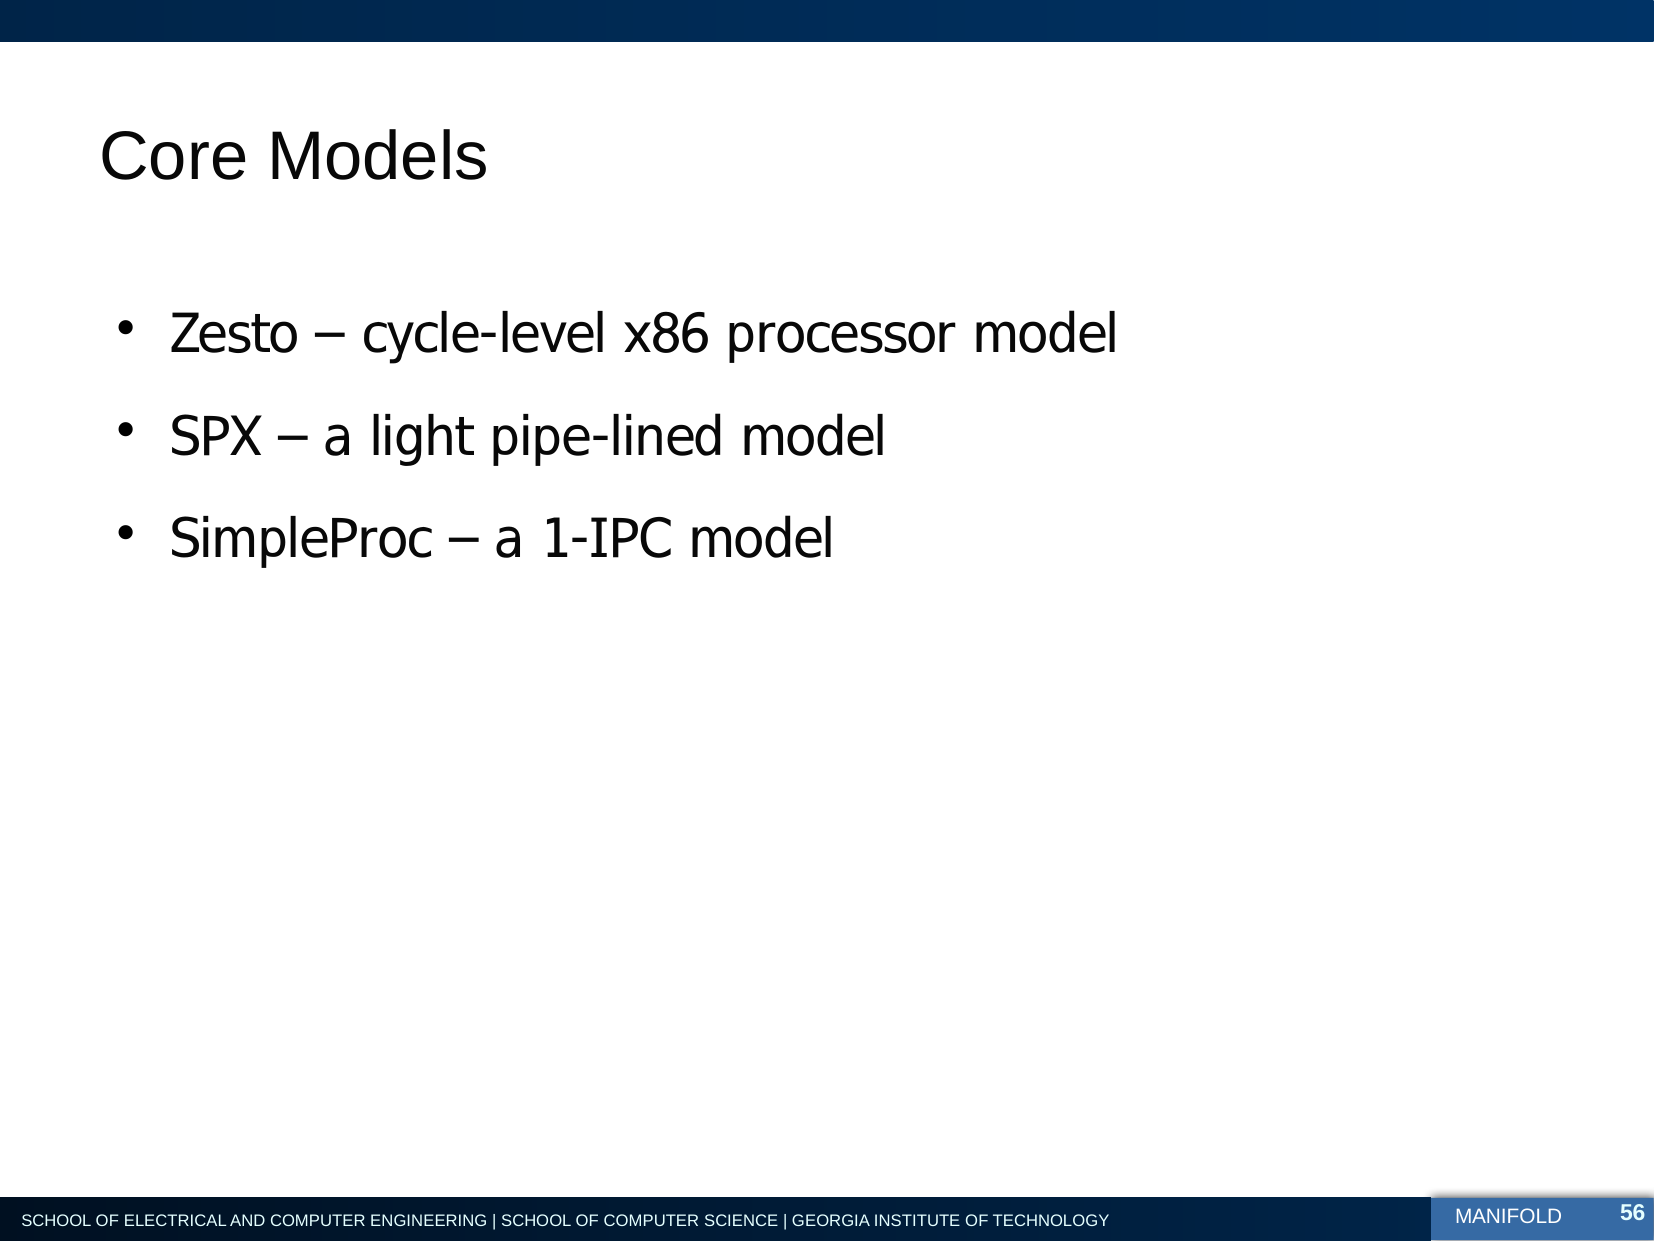

# Core Models
Zesto – cycle-level x86 processor model
SPX – a light pipe-lined model
SimpleProc – a 1-IPC model
56